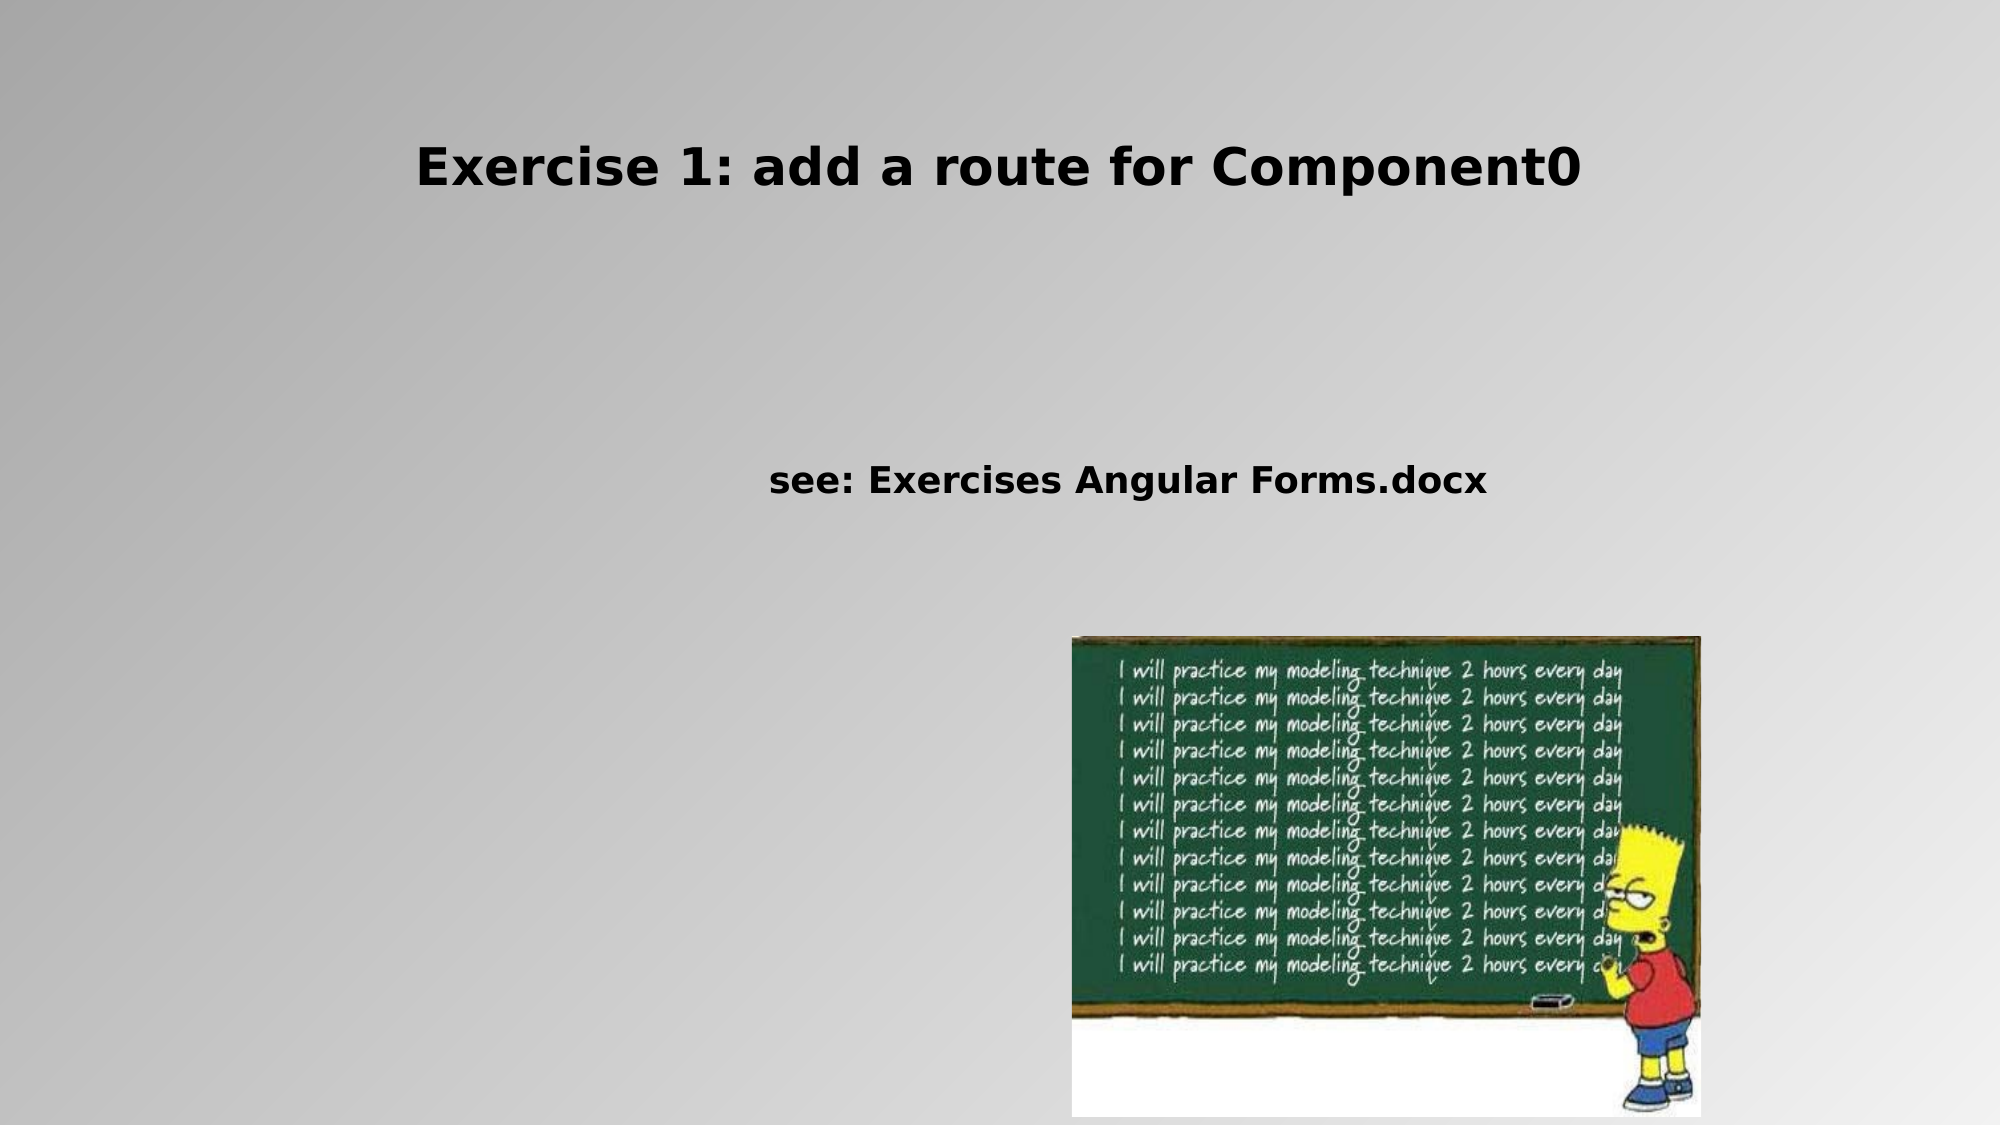

# Exercise 1: add a route for Component0

see: Exercises Angular Forms.docx